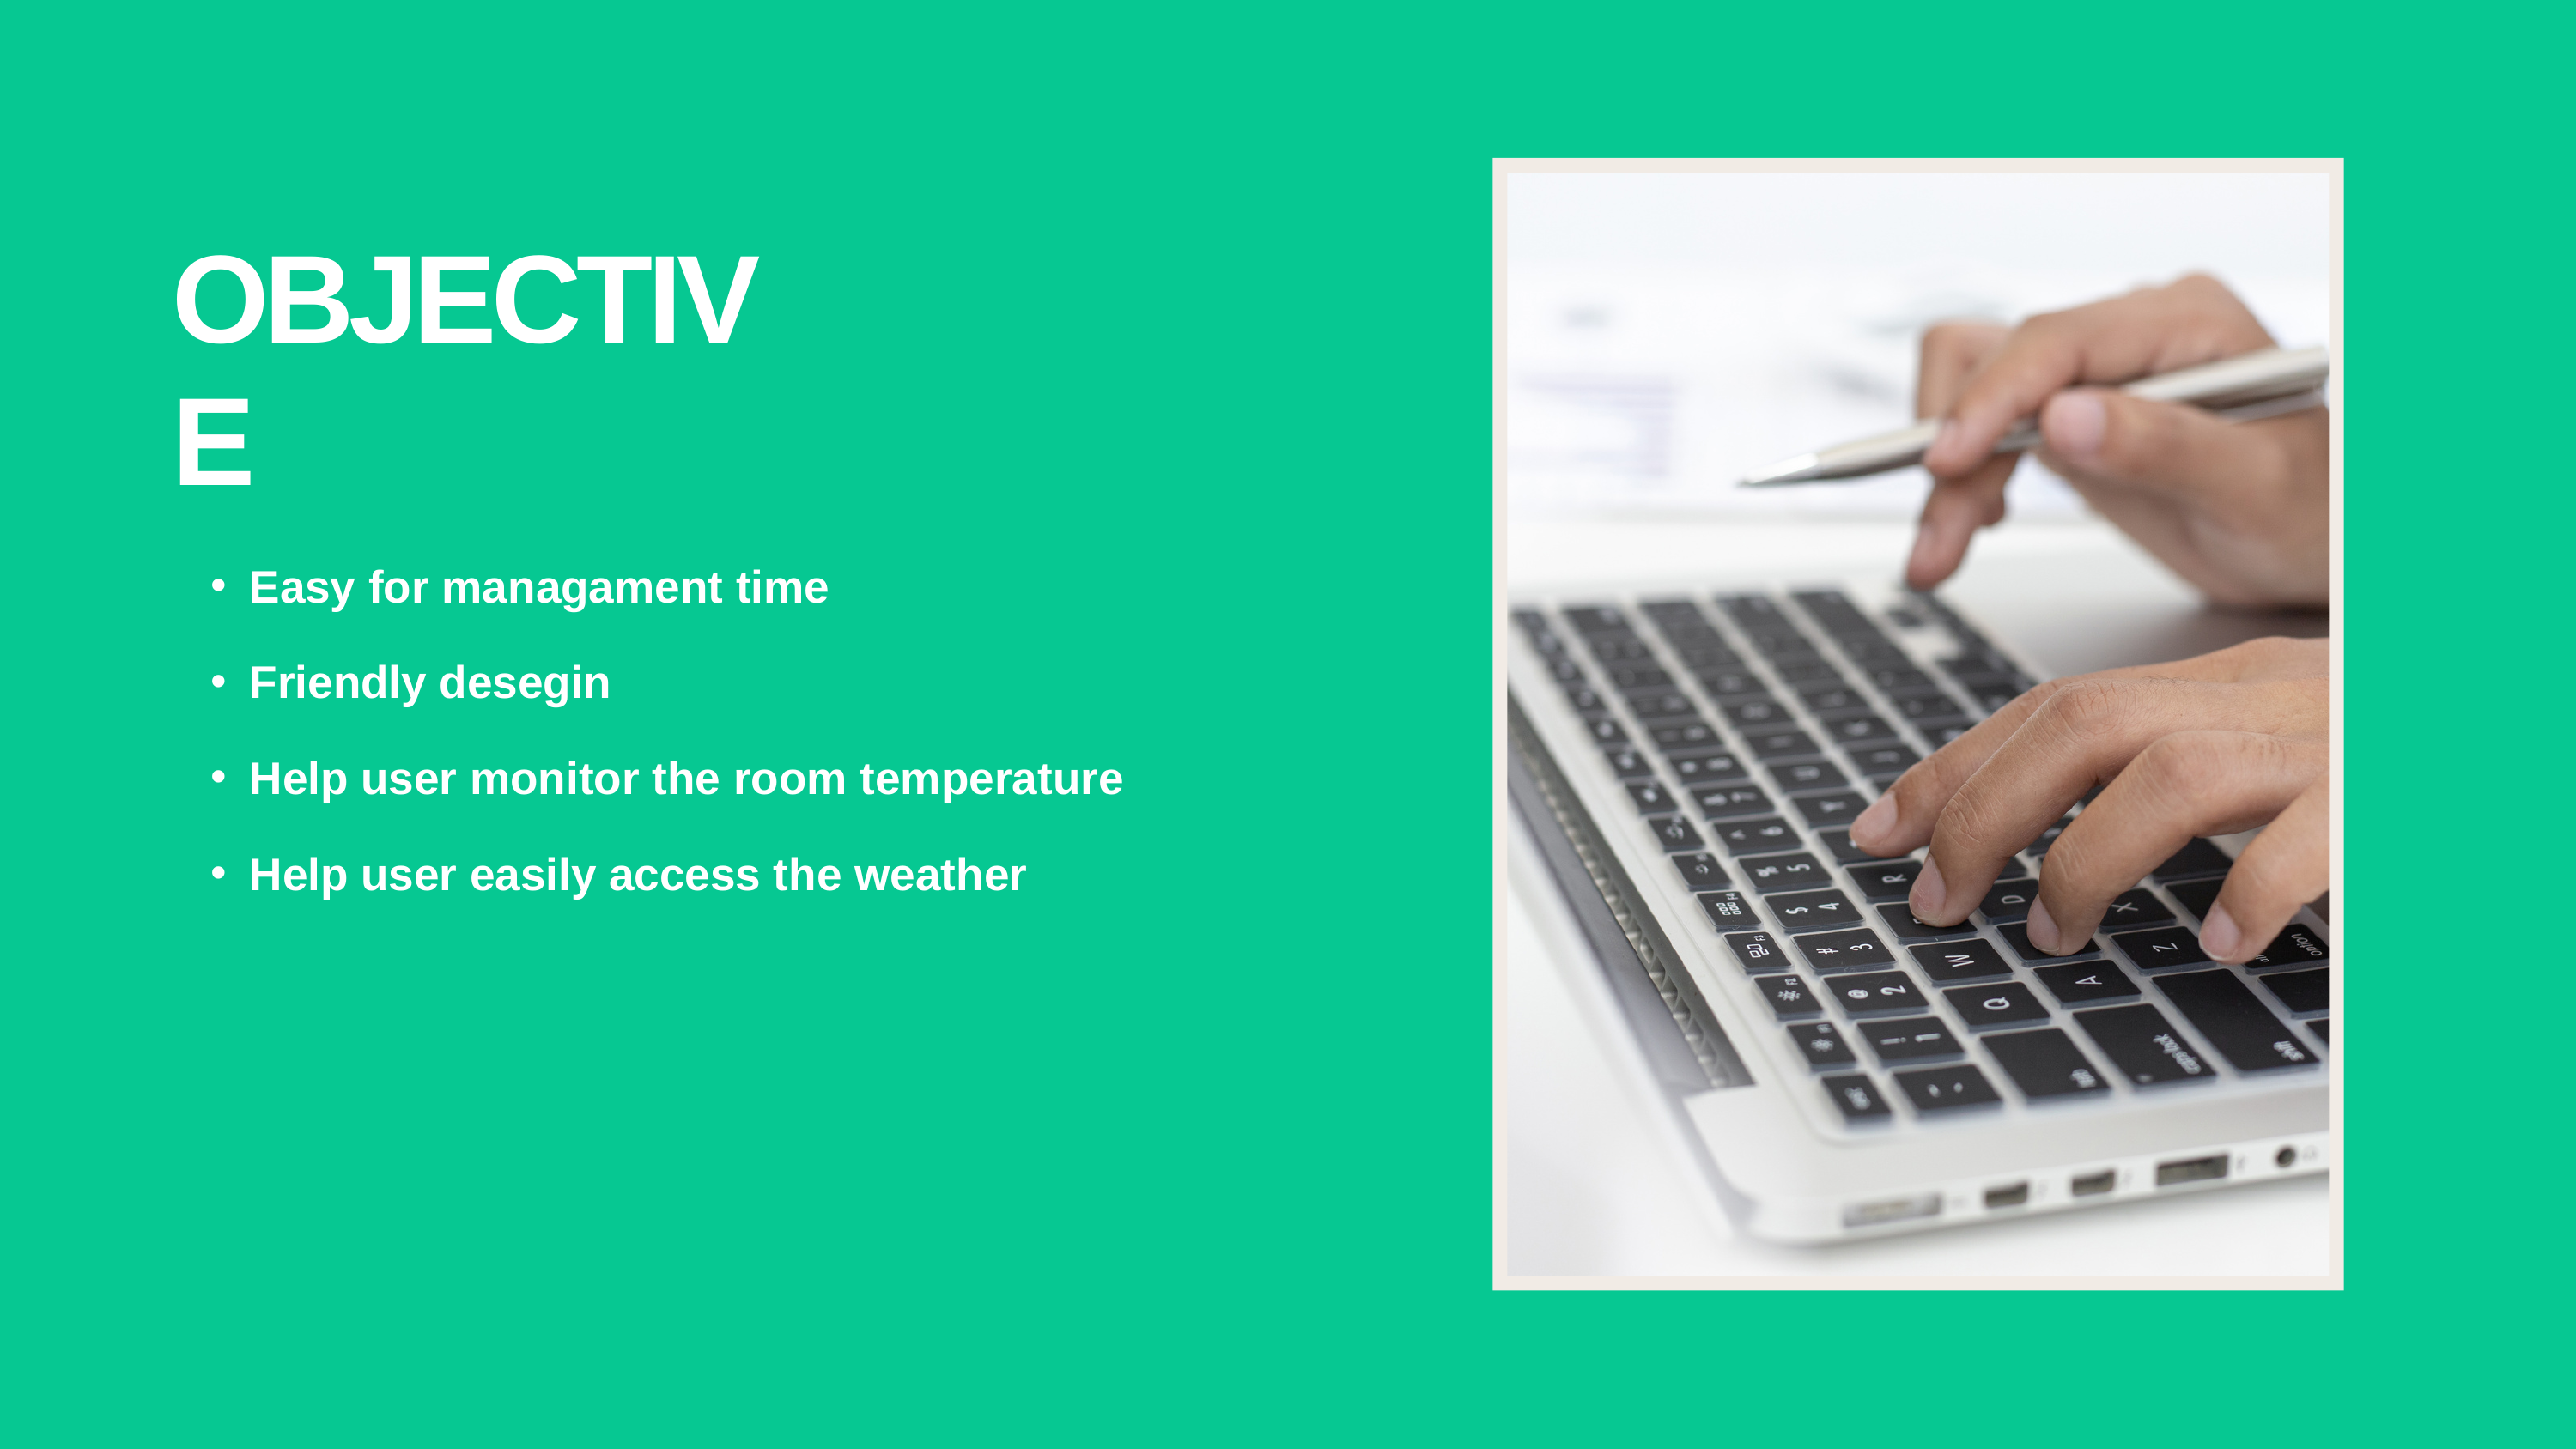

OBJECTIVE
Easy for managament time
Friendly desegin
Help user monitor the room temperature
Help user easily access the weather